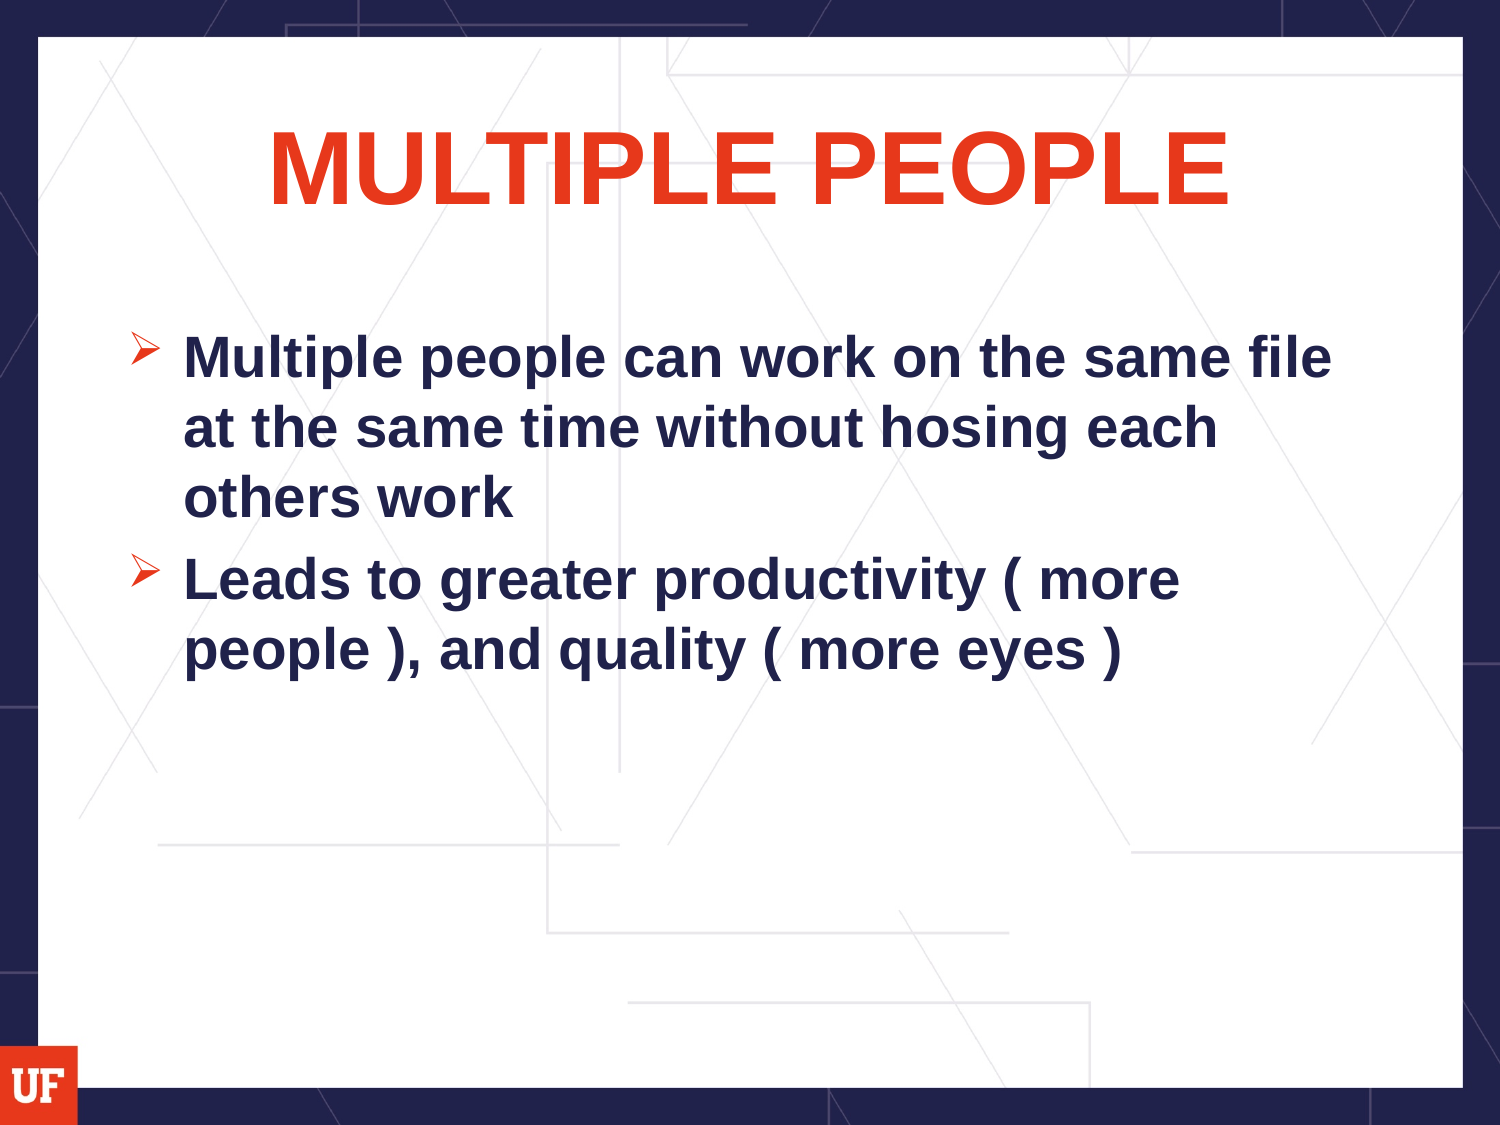

# MULTIPLE PEOPLE
Multiple people can work on the same file at the same time without hosing each others work
Leads to greater productivity ( more people ), and quality ( more eyes )